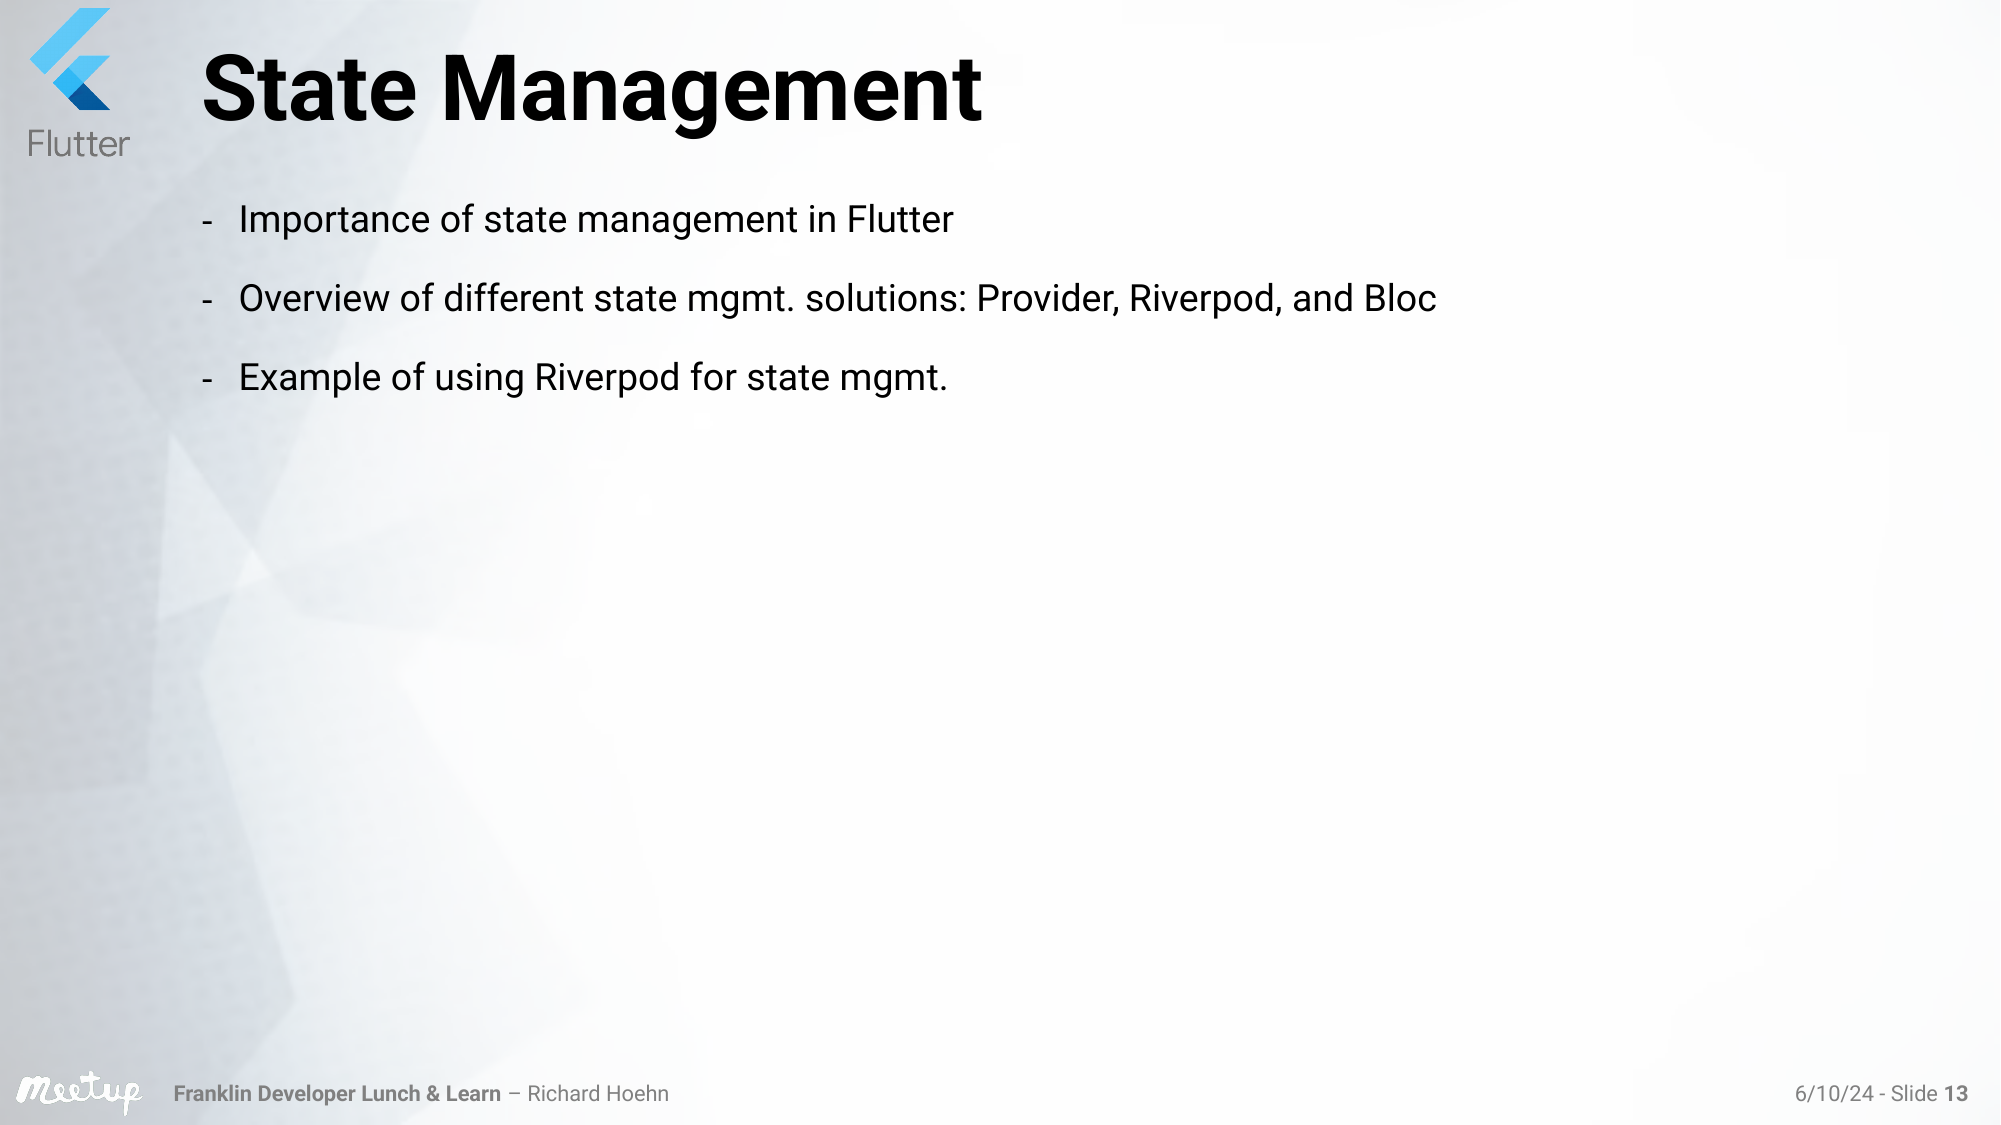

# State Management
Importance of state management in Flutter
Overview of different state mgmt. solutions: Provider, Riverpod, and Bloc
Example of using Riverpod for state mgmt.